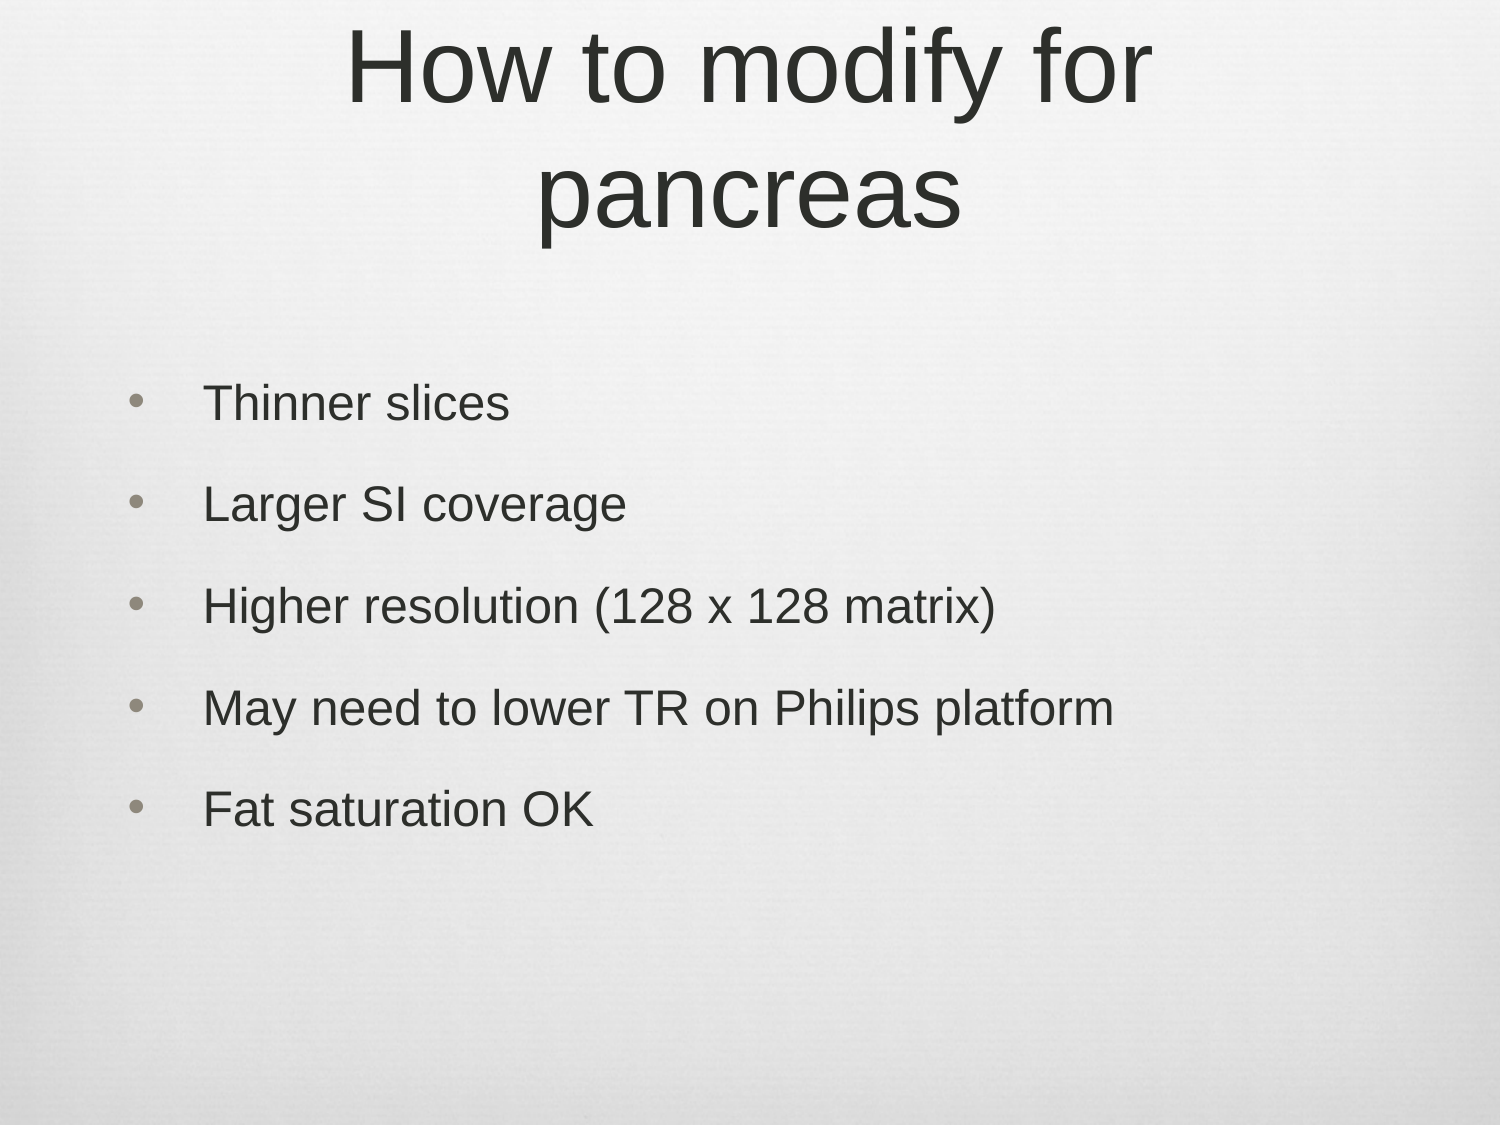

# How to modify for pancreas
Thinner slices
Larger SI coverage
Higher resolution (128 x 128 matrix)
May need to lower TR on Philips platform
Fat saturation OK